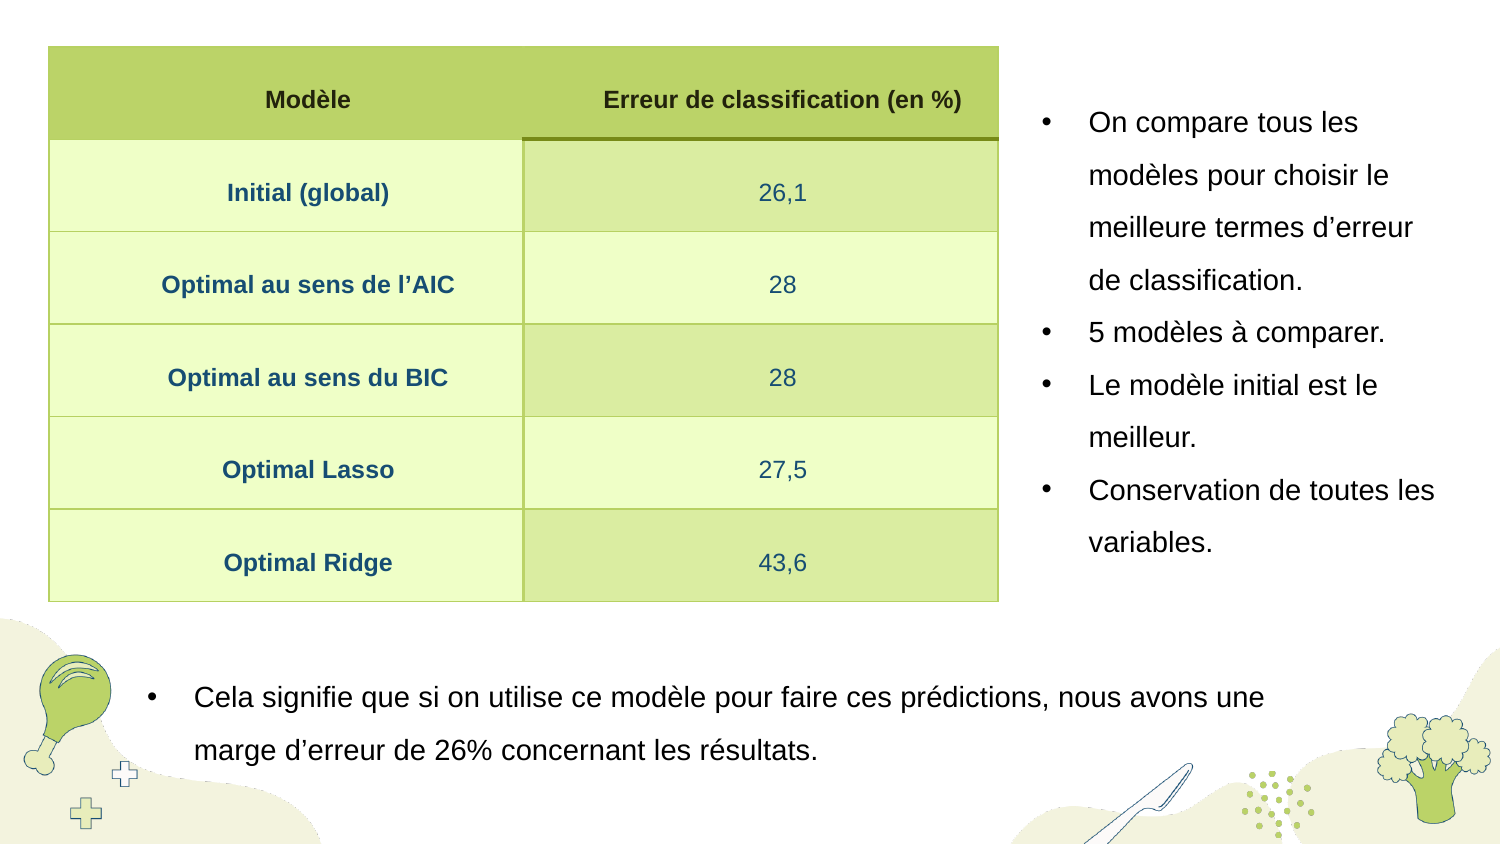

| Modèle | Erreur de classification (en %) |
| --- | --- |
| Initial (global) | 26,1 |
| Optimal au sens de l’AIC | 28 |
| Optimal au sens du BIC | 28 |
| Optimal Lasso | 27,5 |
| Optimal Ridge | 43,6 |
On compare tous les modèles pour choisir le meilleure termes d’erreur de classification.
5 modèles à comparer.
Le modèle initial est le meilleur.
Conservation de toutes les variables.

Cela signifie que si on utilise ce modèle pour faire ces prédictions, nous avons une marge d’erreur de 26% concernant les résultats.